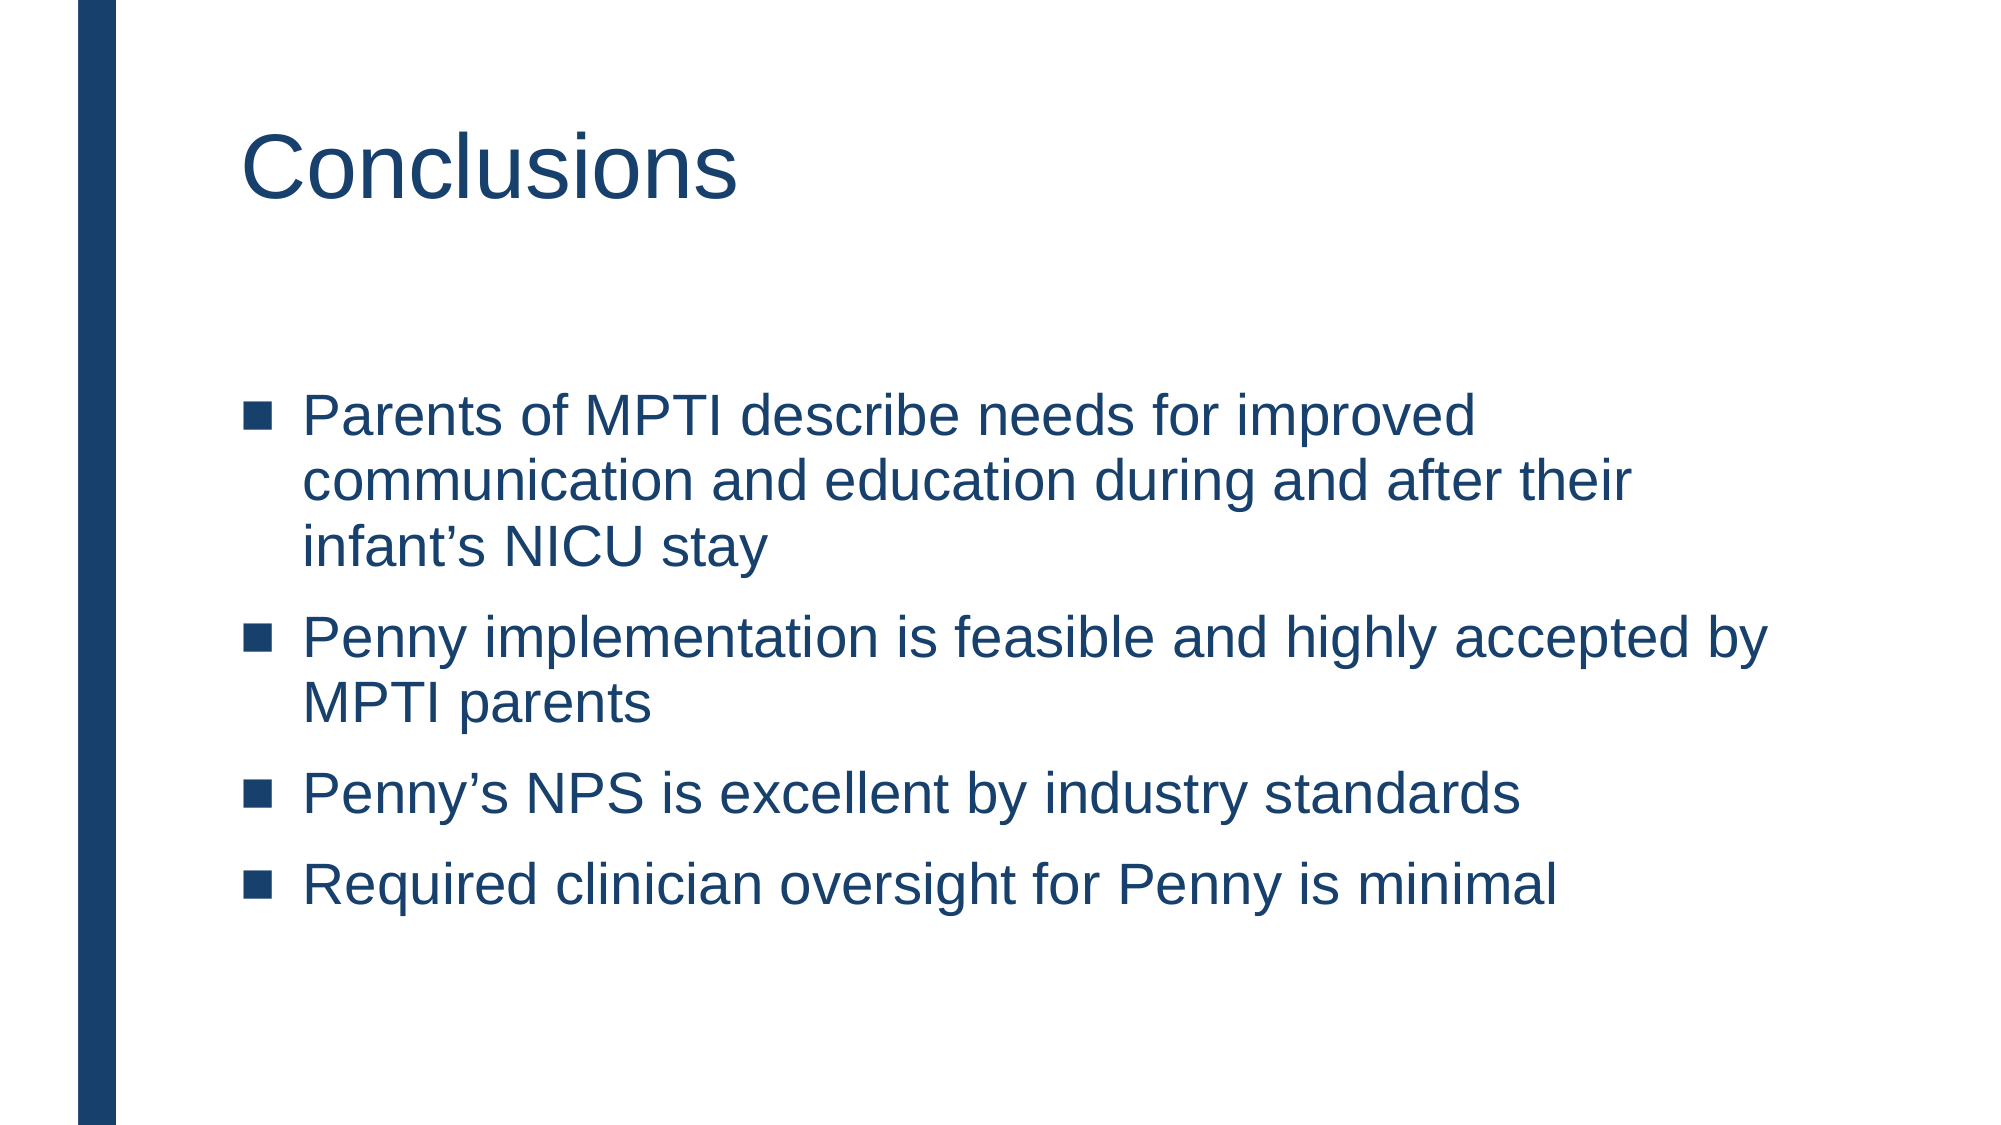

# Conclusions
Parents of MPTI describe needs for improved communication and education during and after their infant’s NICU stay
Penny implementation is feasible and highly accepted by MPTI parents
Penny’s NPS is excellent by industry standards
Required clinician oversight for Penny is minimal